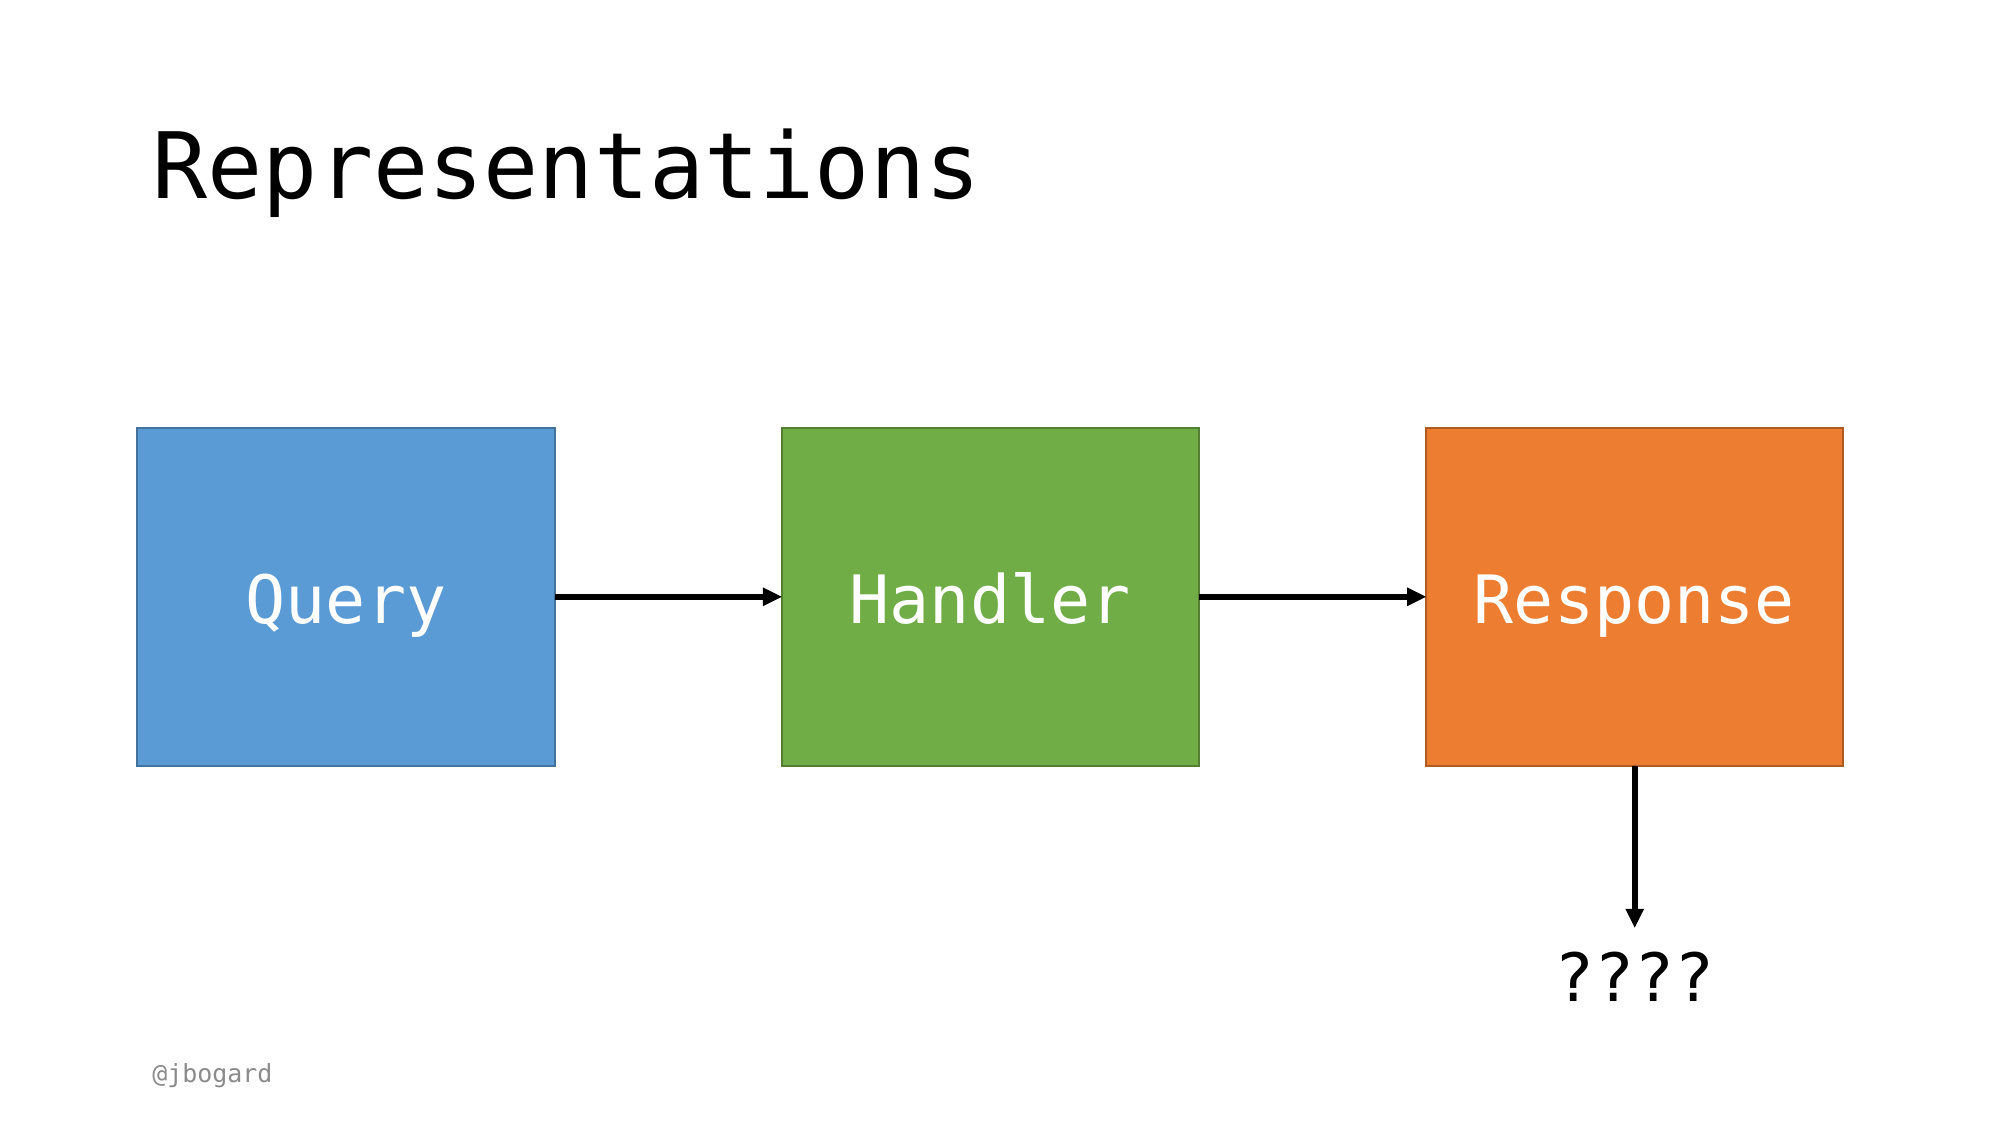

# Representations
Query
Handler
Response
????
@jbogard